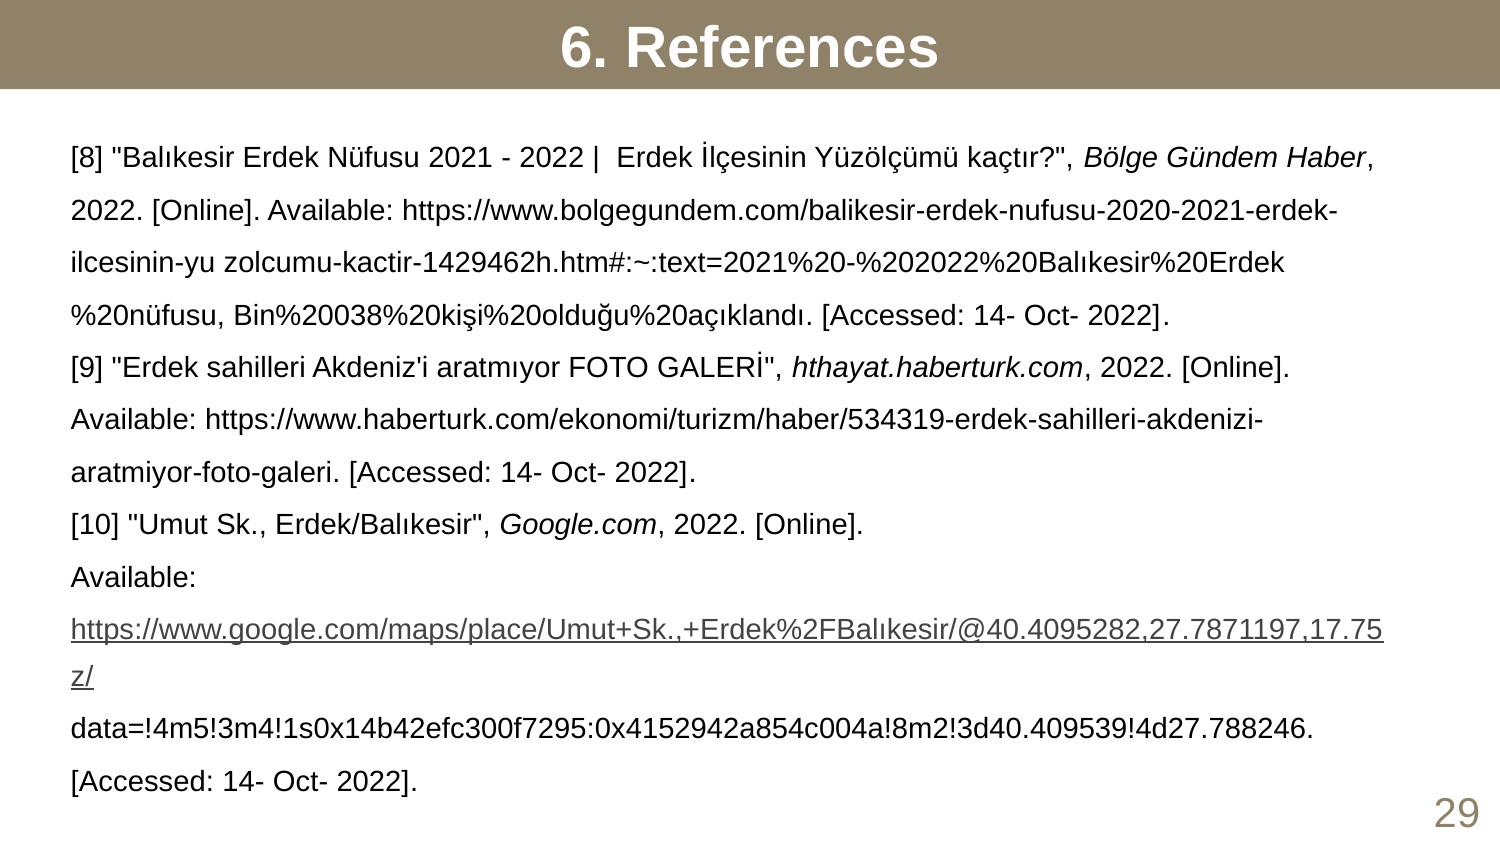

# 6. References
[8] "Balıkesir Erdek Nüfusu 2021 - 2022 |  Erdek İlçesinin Yüzölçümü kaçtır?", Bölge Gündem Haber, 2022. [Online]. Available: https://www.bolgegundem.com/balikesir-erdek-nufusu-2020-2021-erdek-ilcesinin-yu zolcumu-kactir-1429462h.htm#:~:text=2021%20-%202022%20Balıkesir%20Erdek%20nüfusu, Bin%20038%20kişi%20olduğu%20açıklandı. [Accessed: 14- Oct- 2022].
[9] "Erdek sahilleri Akdeniz'i aratmıyor FOTO GALERİ", hthayat.haberturk.com, 2022. [Online]. Available: https://www.haberturk.com/ekonomi/turizm/haber/534319-erdek-sahilleri-akdenizi-aratmiyor-foto-galeri. [Accessed: 14- Oct- 2022].
[10] "Umut Sk., Erdek/Balıkesir", Google.com, 2022. [Online].
Available: https://www.google.com/maps/place/Umut+Sk.,+Erdek%2FBalıkesir/@40.4095282,27.7871197,17.75z/data=!4m5!3m4!1s0x14b42efc300f7295:0x4152942a854c004a!8m2!3d40.409539!4d27.788246. [Accessed: 14- Oct- 2022].
29